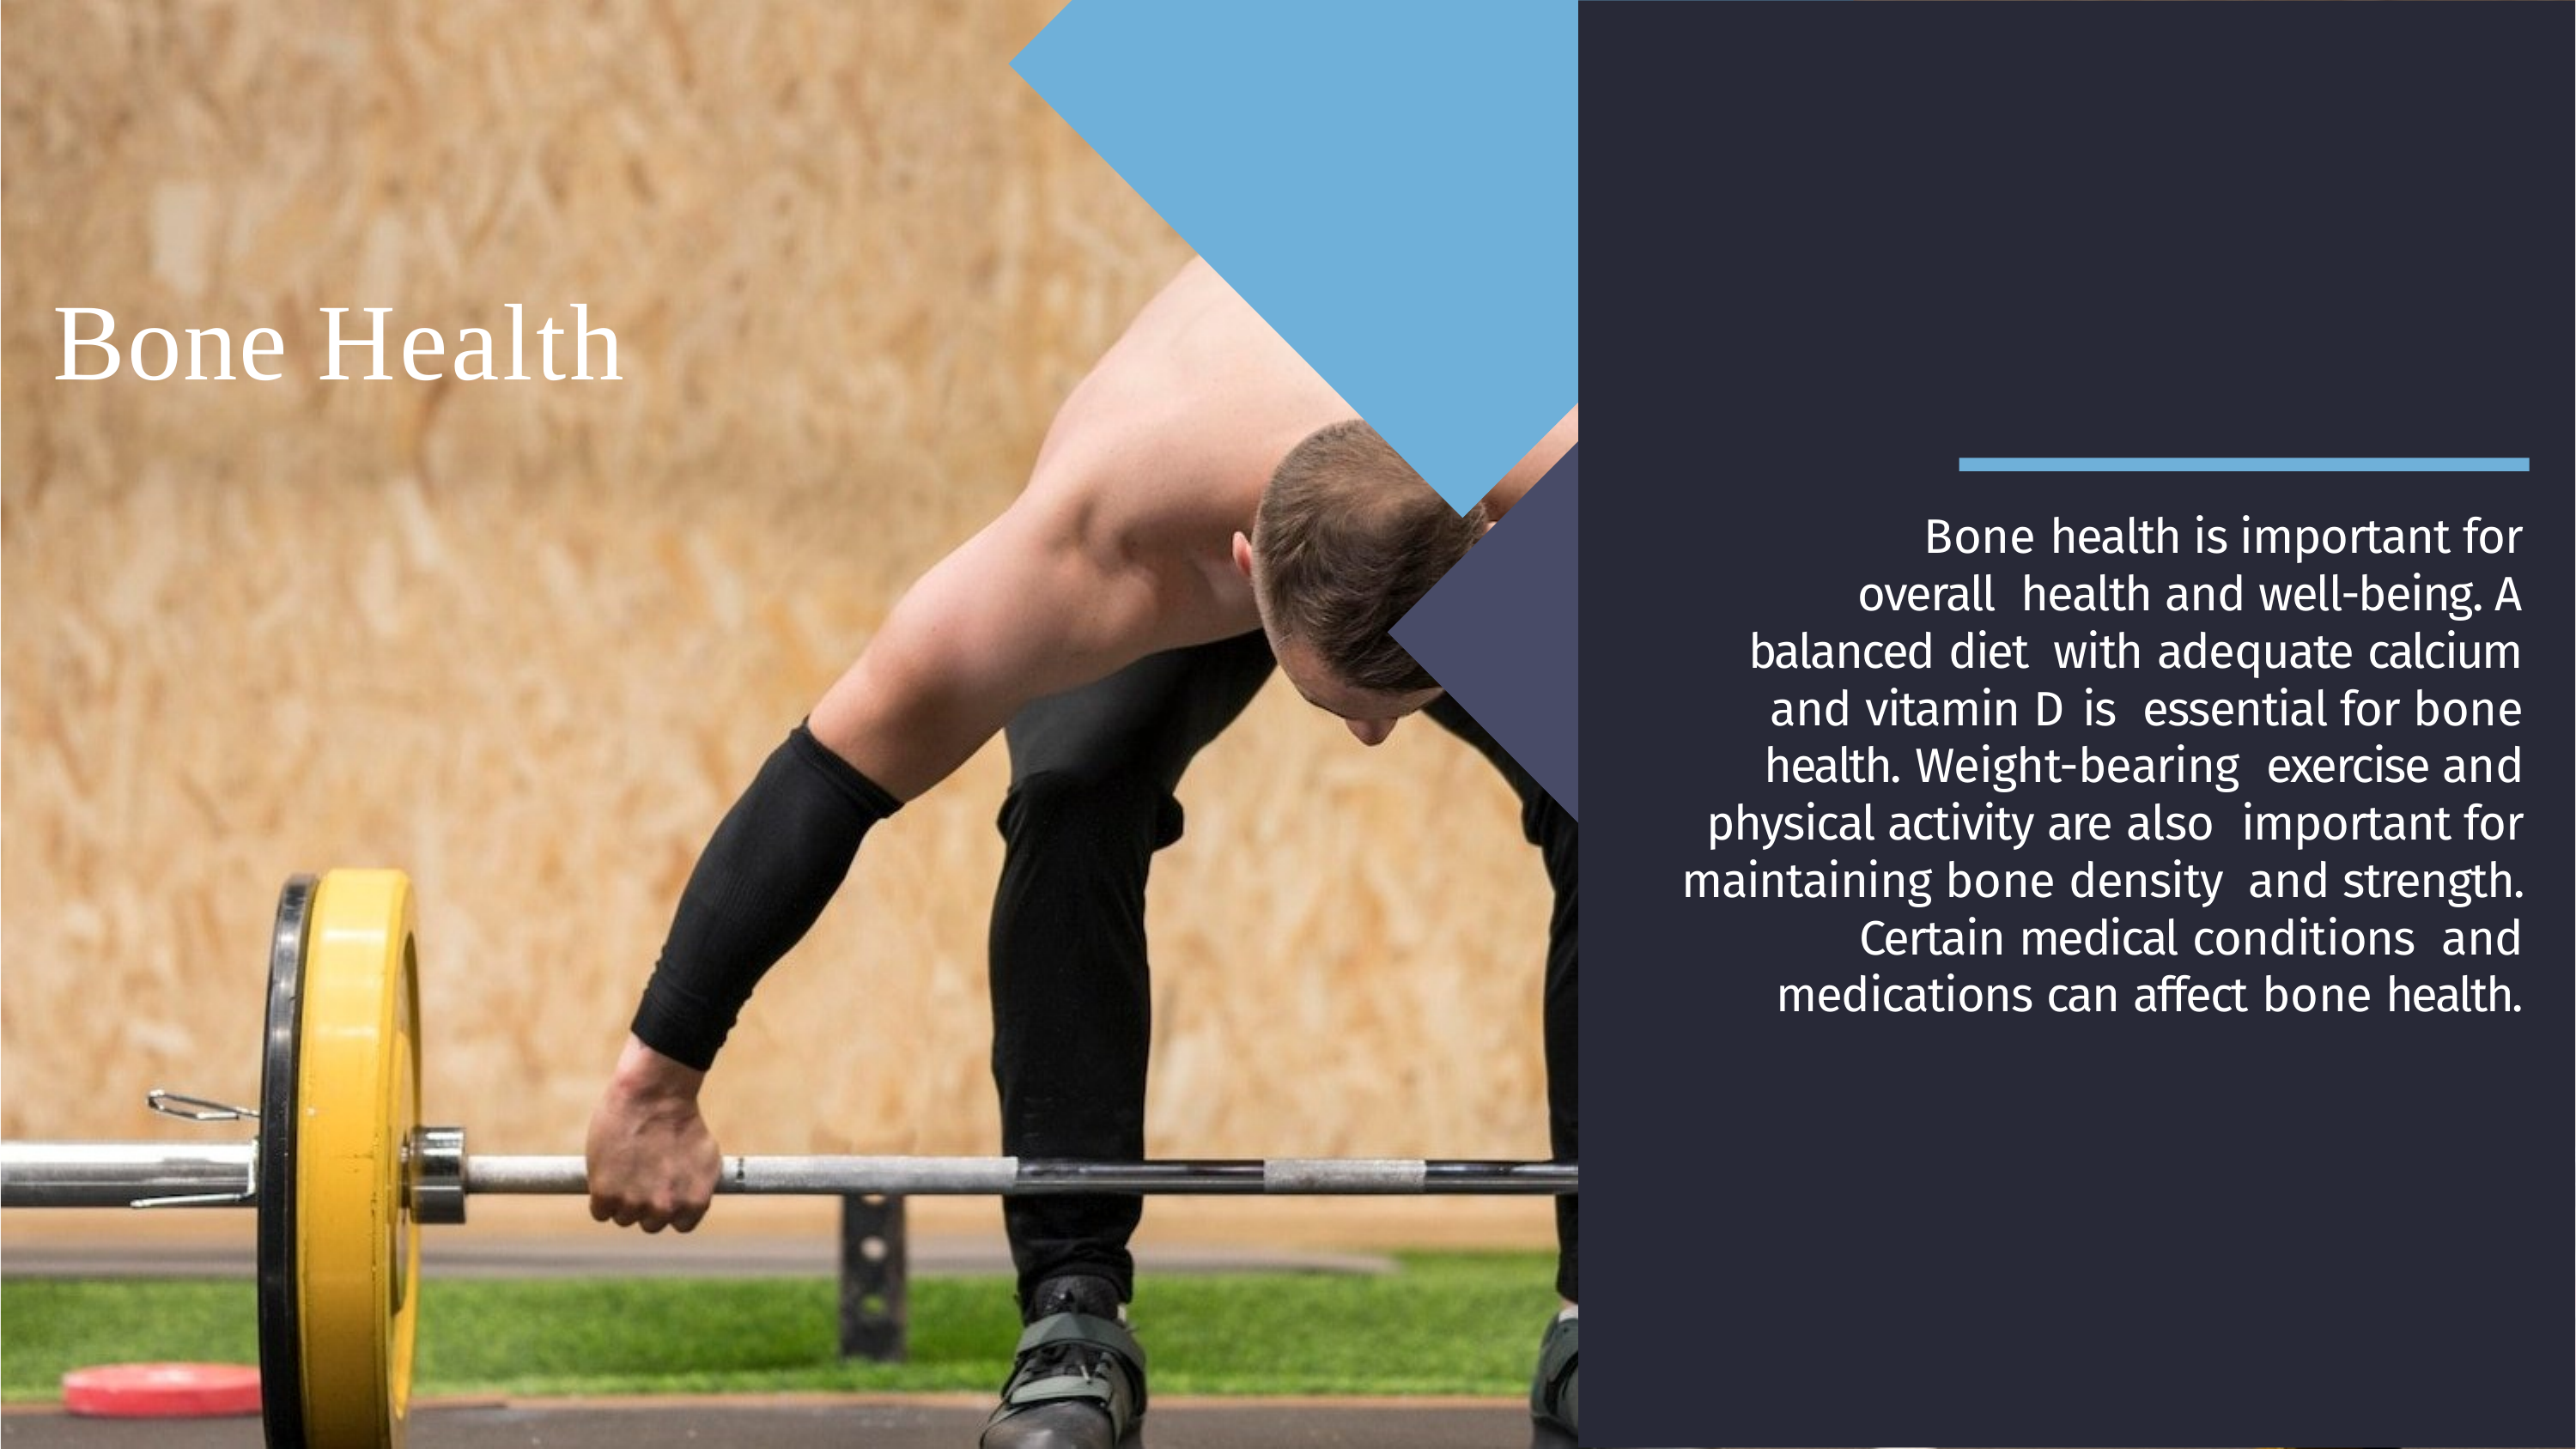

# Bone Health

Bone health is important for overall  health and well-being. A balanced diet  with adequate calcium and vitamin D is  essential for bone health. Weight-bearing  exercise and physical activity are also  important for maintaining bone density  and strength. Certain medical conditions  and medications can affect bone health.